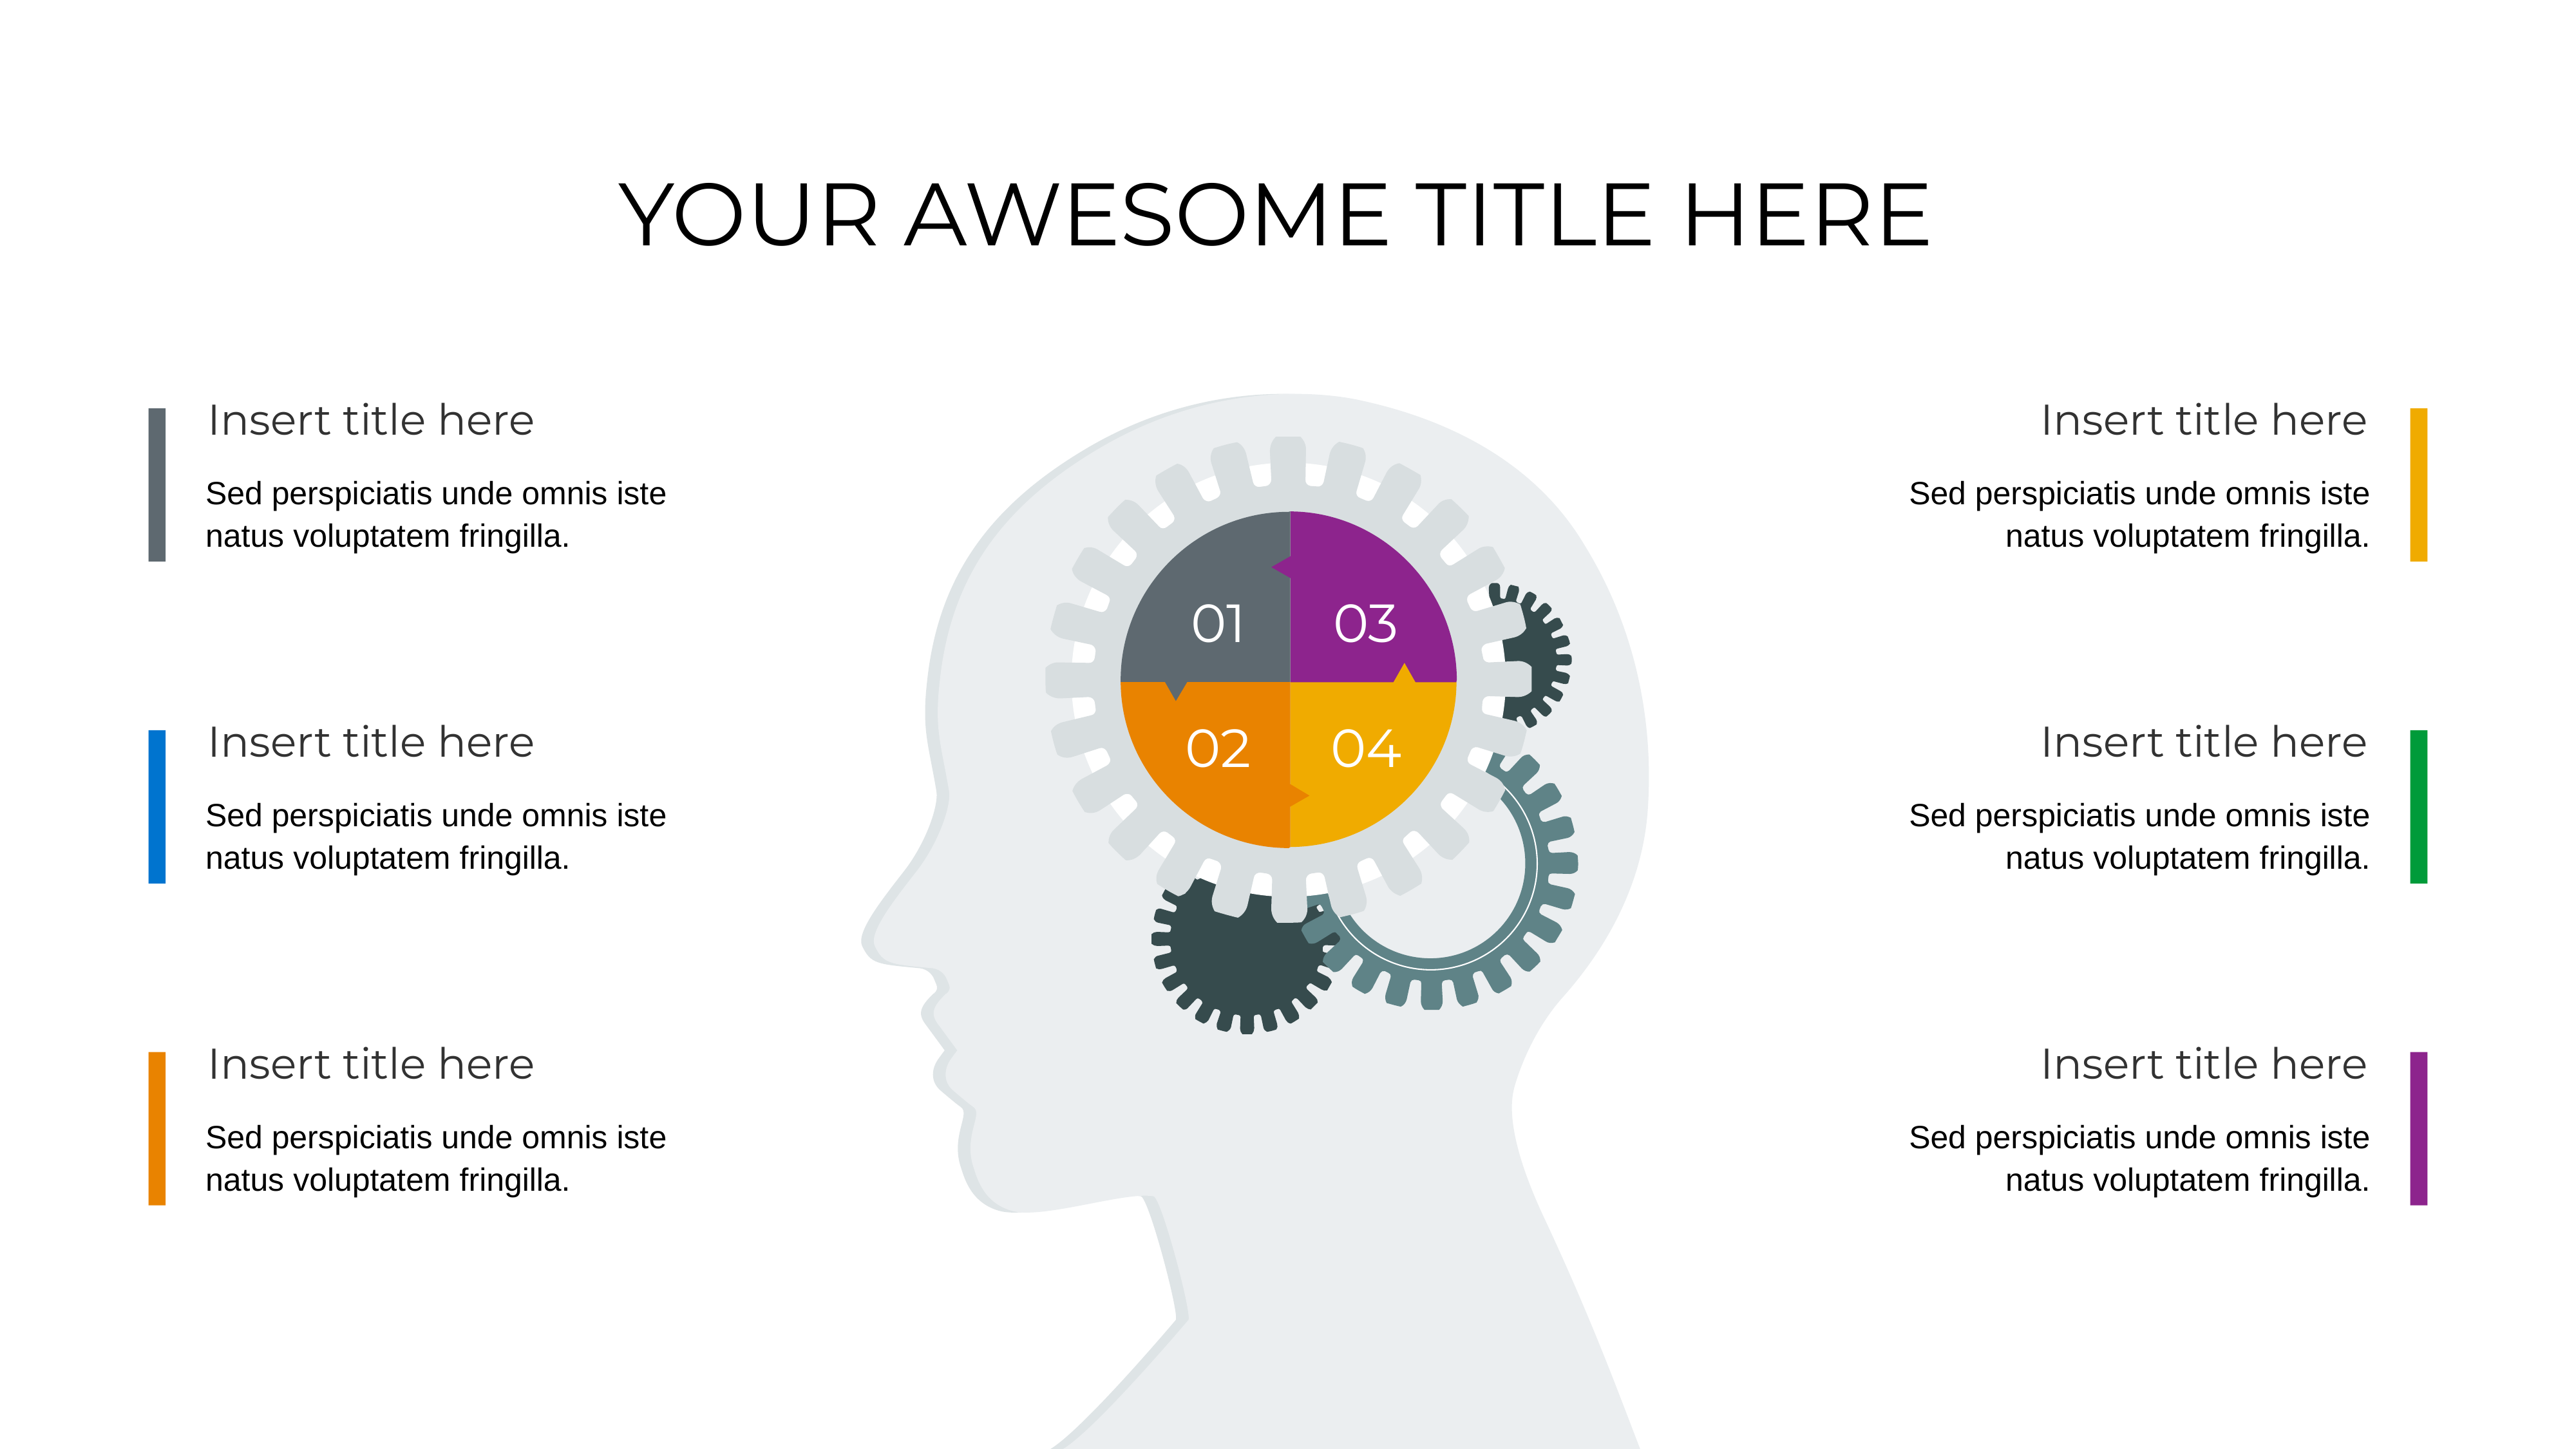

# YOUR AWESOME TITLE HERE

Insert title here
Insert title here

Sed perspiciatis unde omnis iste natus voluptatem fringilla.
Sed perspiciatis unde omnis iste natus voluptatem fringilla.
01
03
02
04
Insert title here
Insert title here

Sed perspiciatis unde omnis iste natus voluptatem fringilla.
Sed perspiciatis unde omnis iste natus voluptatem fringilla.
Insert title here
Insert title here

Sed perspiciatis unde omnis iste natus voluptatem fringilla.
Sed perspiciatis unde omnis iste natus voluptatem fringilla.